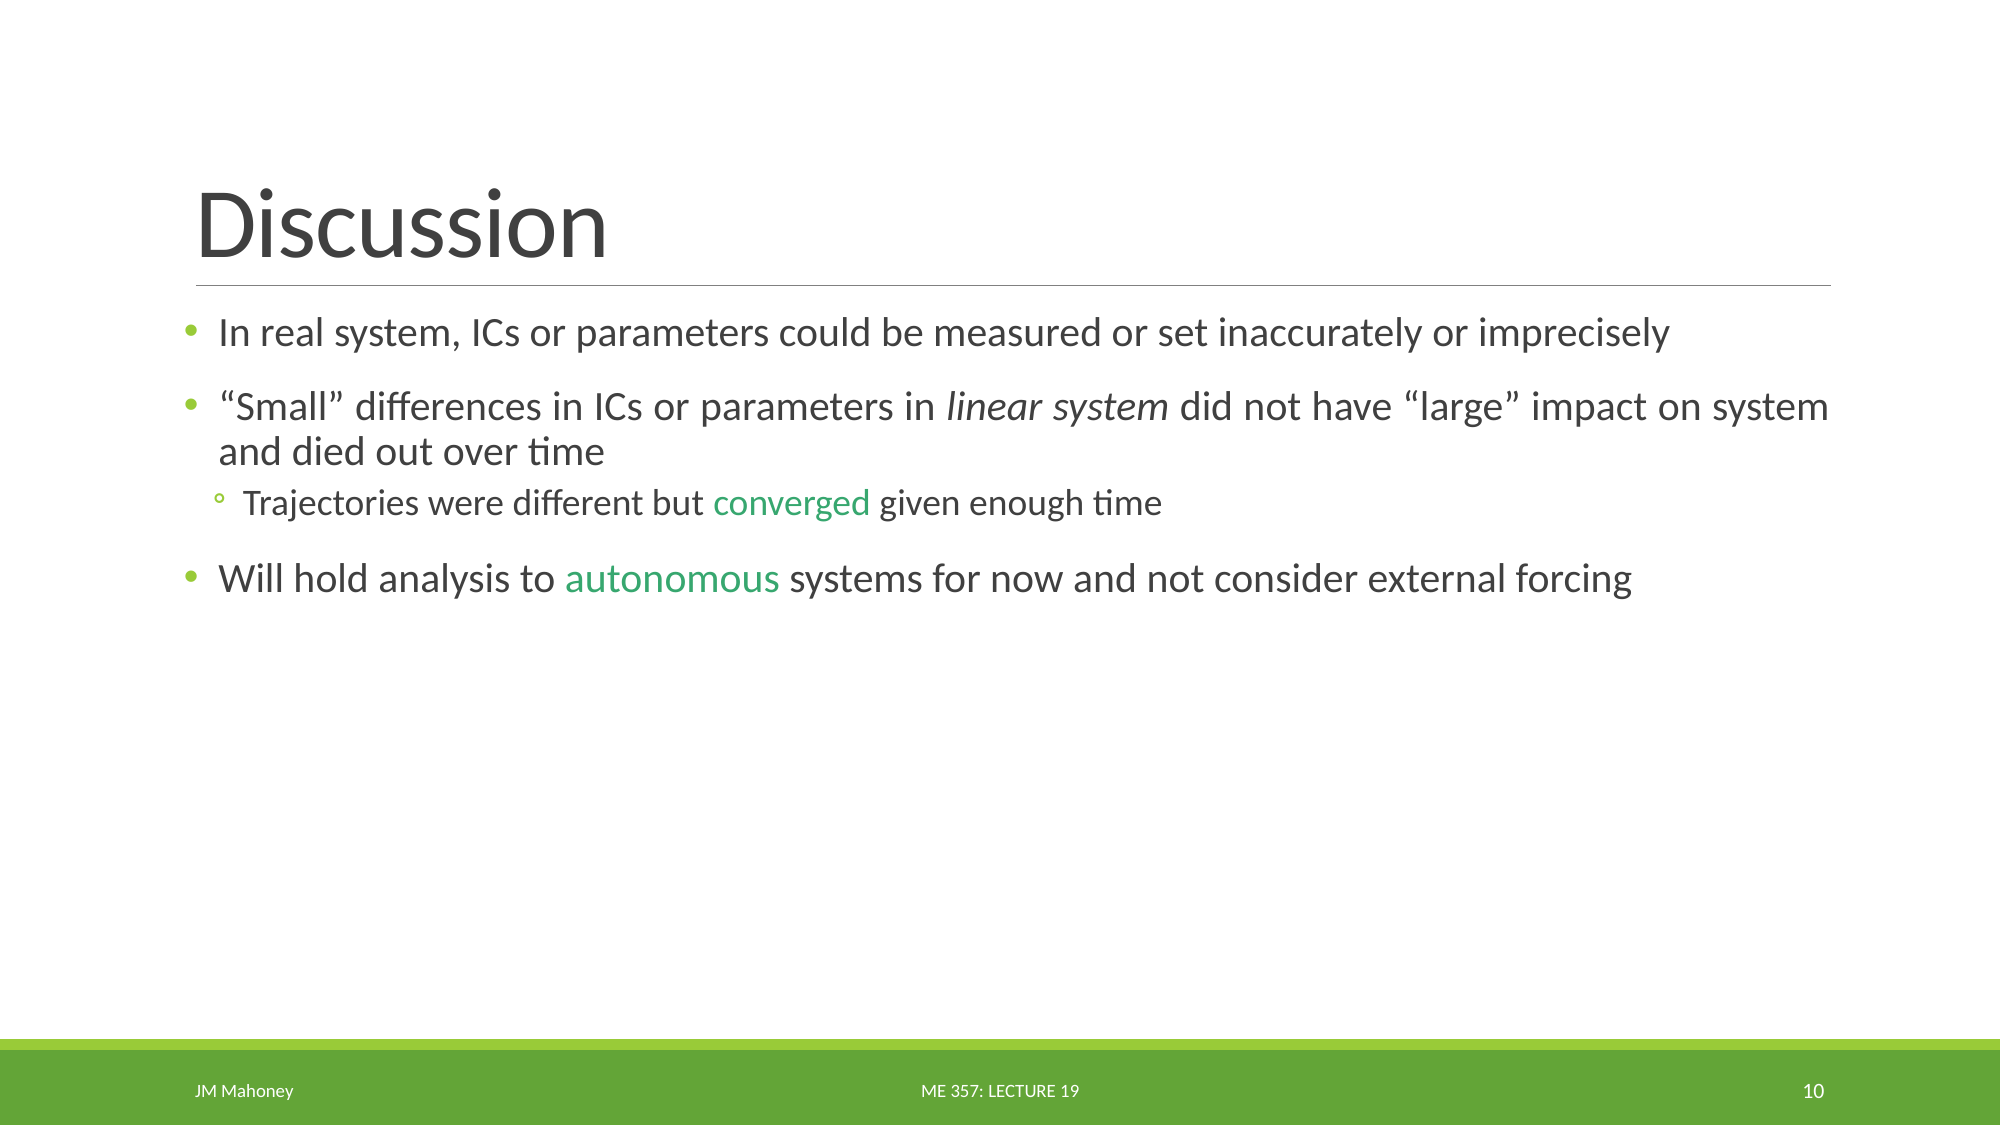

# Discussion
In real system, ICs or parameters could be measured or set inaccurately or imprecisely
“Small” differences in ICs or parameters in linear system did not have “large” impact on system and died out over time
Trajectories were different but converged given enough time
Will hold analysis to autonomous systems for now and not consider external forcing
JM Mahoney
ME 357: Lecture 19
10